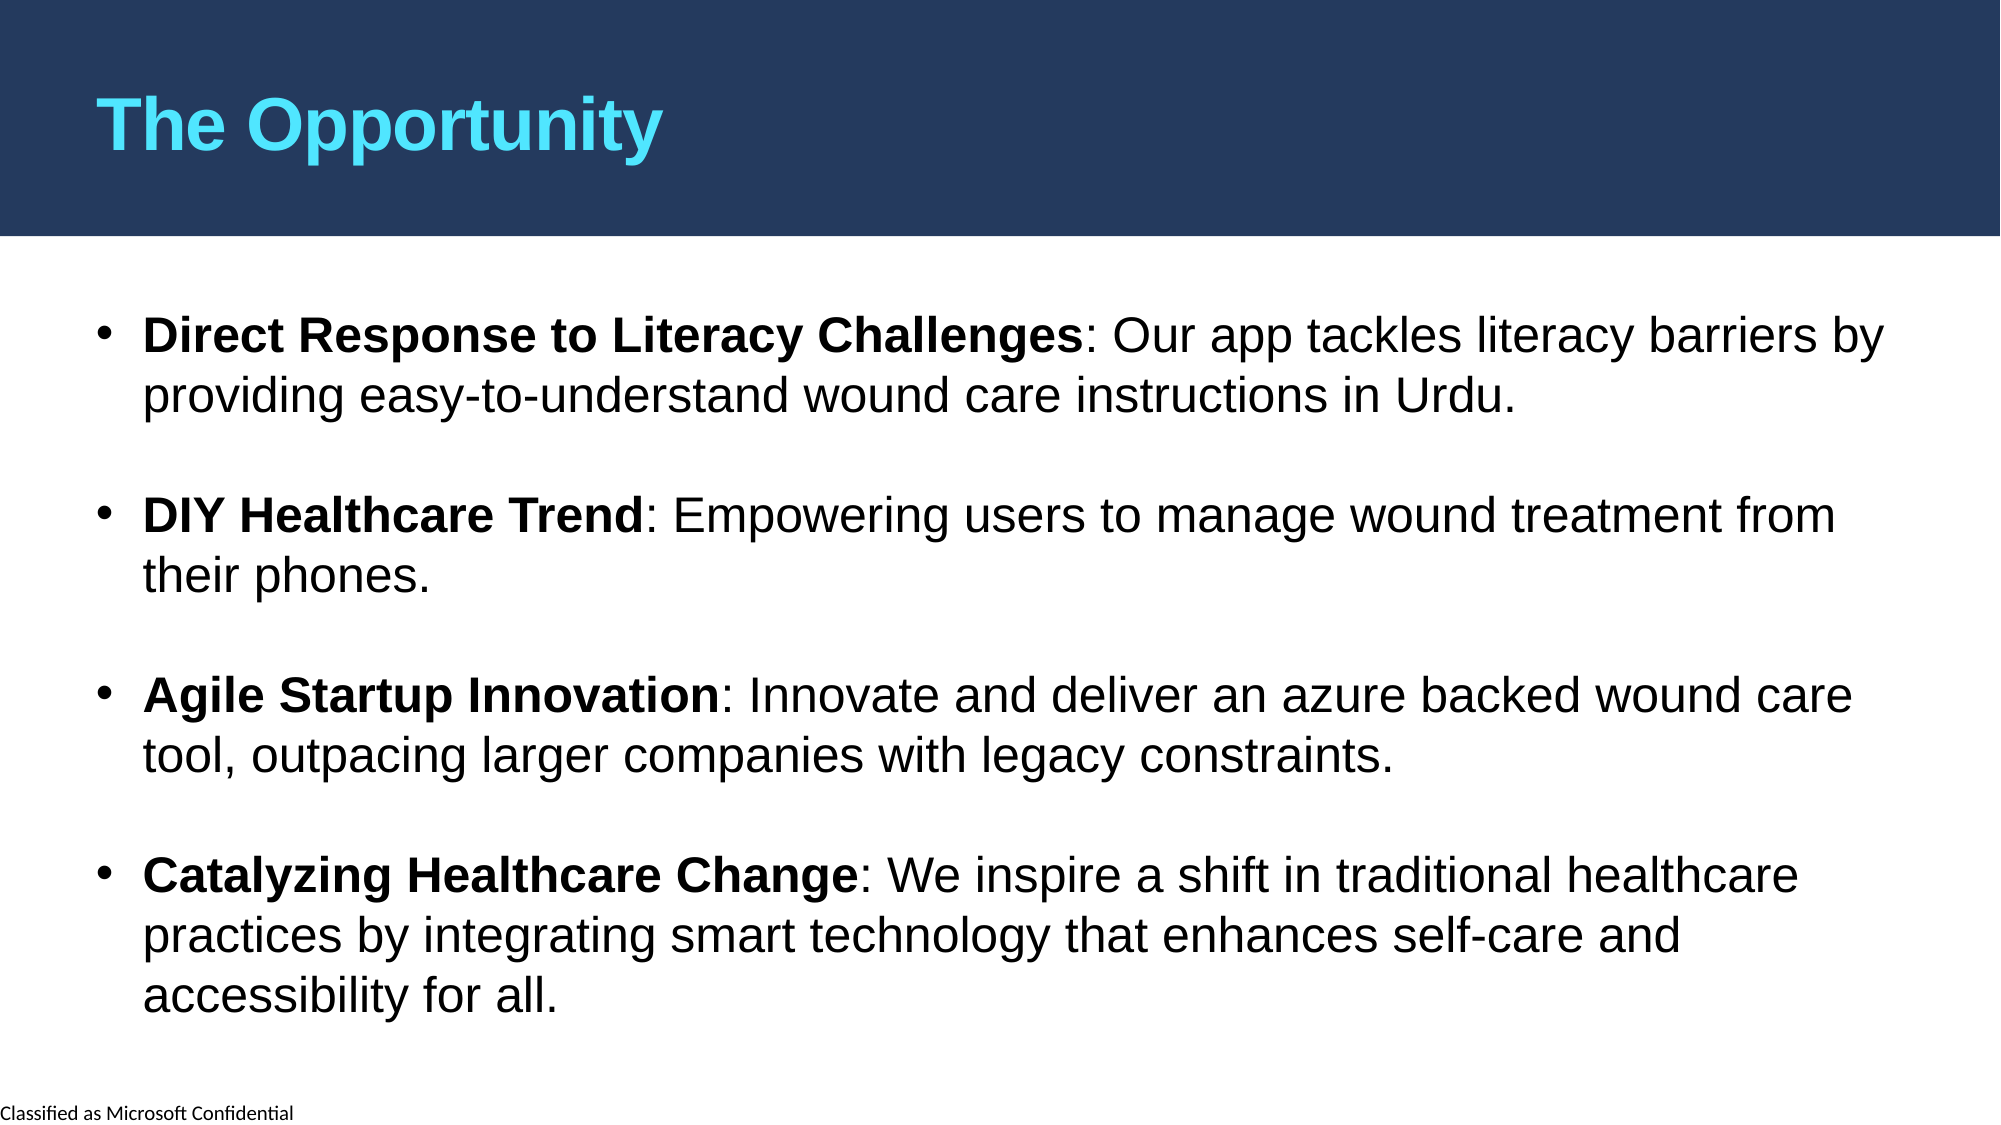

The Opportunity
Direct Response to Literacy Challenges: Our app tackles literacy barriers by providing easy-to-understand wound care instructions in Urdu.

DIY Healthcare Trend: Empowering users to manage wound treatment from their phones.

Agile Startup Innovation: Innovate and deliver an azure backed wound care tool, outpacing larger companies with legacy constraints.

Catalyzing Healthcare Change: We inspire a shift in traditional healthcare practices by integrating smart technology that enhances self-care and accessibility for all.